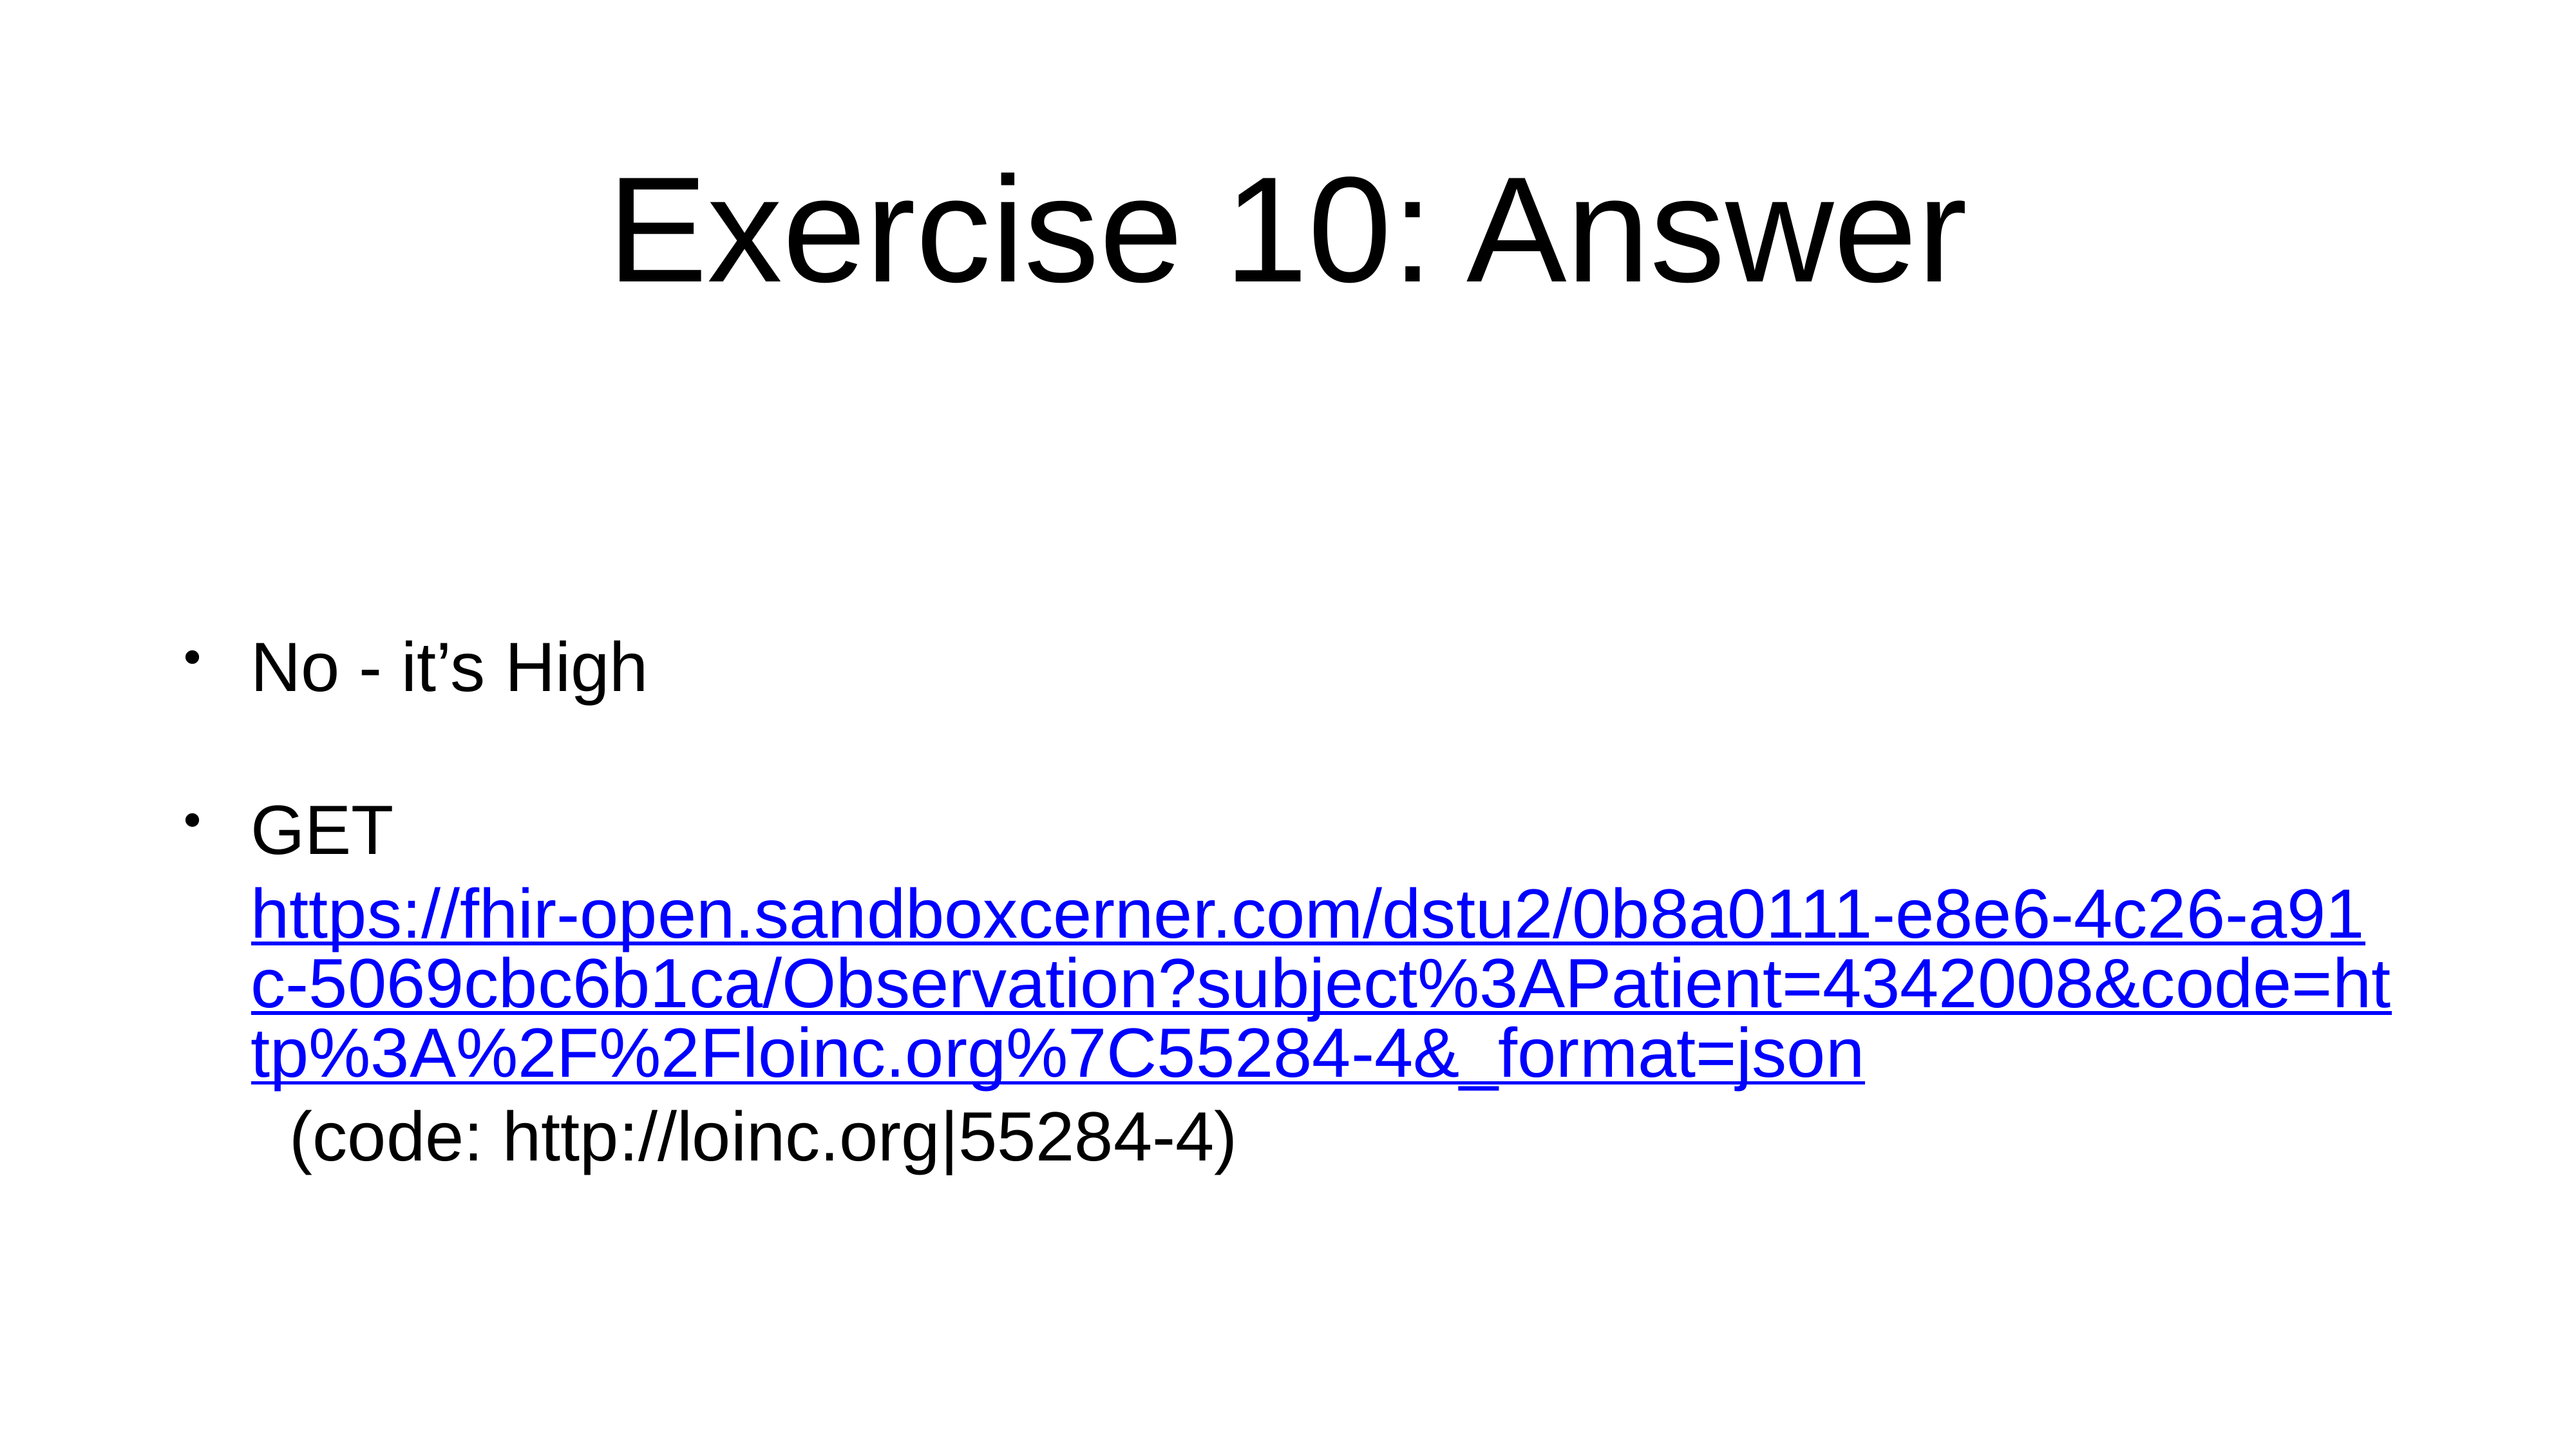

# Exercise 10: Answer
No - it’s High
GET https://fhir-open.sandboxcerner.com/dstu2/0b8a0111-e8e6-4c26-a91c-5069cbc6b1ca/Observation?subject%3APatient=4342008&code=http%3A%2F%2Floinc.org%7C55284-4&_format=json  (code: http://loinc.org|55284-4)